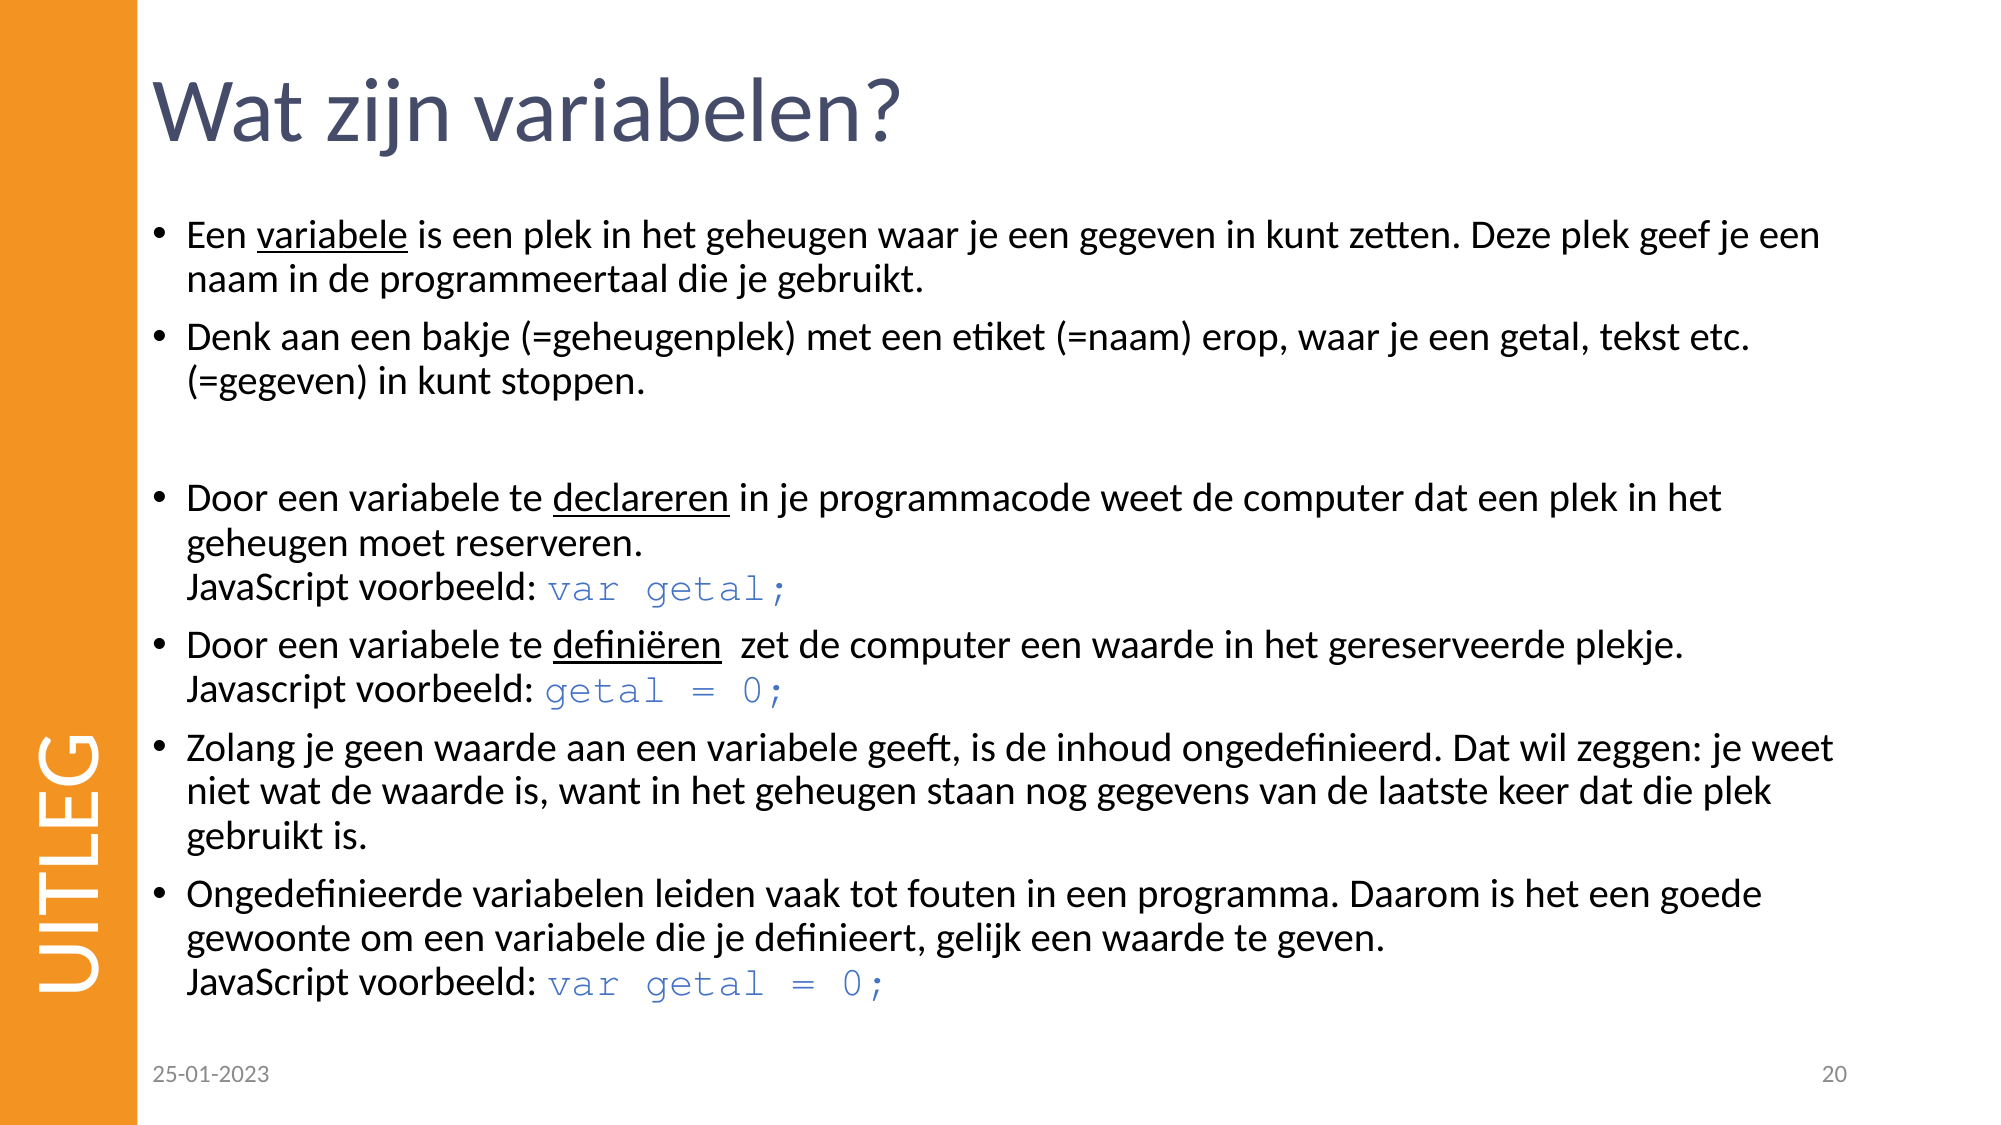

# Wat zijn variabelen?
Een variabele is een plek in het geheugen waar je een gegeven in kunt zetten. Deze plek geef je een naam in de programmeertaal die je gebruikt.
Denk aan een bakje (=geheugenplek) met een etiket (=naam) erop, waar je een getal, tekst etc. (=gegeven) in kunt stoppen.

Door een variabele te declareren in je programmacode weet de computer dat een plek in het geheugen moet reserveren.
JavaScript voorbeeld: var getal;
Door een variabele te definiëren  zet de computer een waarde in het gereserveerde plekje.
Javascript voorbeeld: getal = 0;
Zolang je geen waarde aan een variabele geeft, is de inhoud ongedefinieerd. Dat wil zeggen: je weet niet wat de waarde is, want in het geheugen staan nog gegevens van de laatste keer dat die plek gebruikt is.
Ongedefinieerde variabelen leiden vaak tot fouten in een programma. Daarom is het een goede gewoonte om een variabele die je definieert, gelijk een waarde te geven.
JavaScript voorbeeld: var getal = 0;

UITLEG
25-01-2023

20